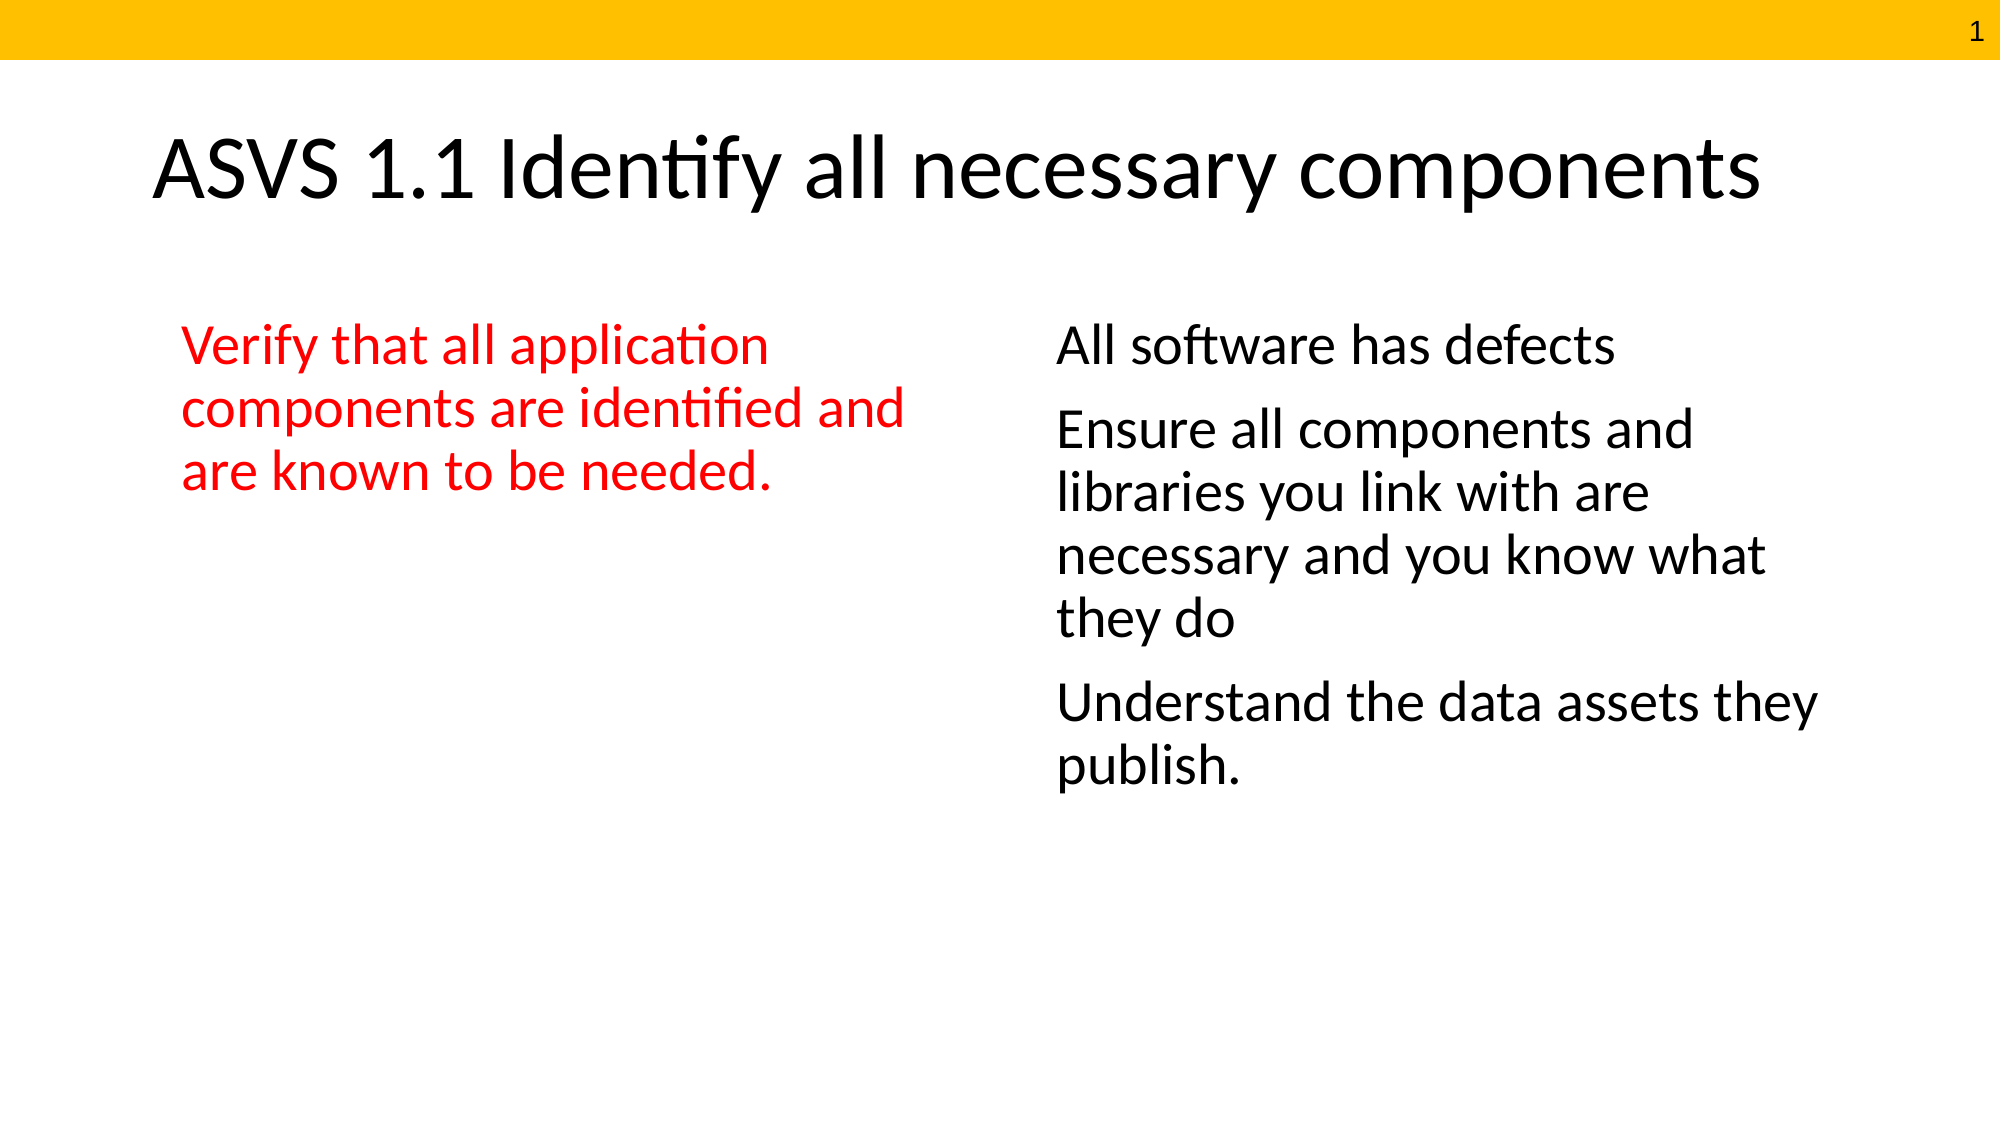

# ASVS 1.1 Identify all necessary components
Verify that all application components are identified and are known to be needed.
All software has defects
Ensure all components and libraries you link with are necessary and you know what they do
Understand the data assets they publish.